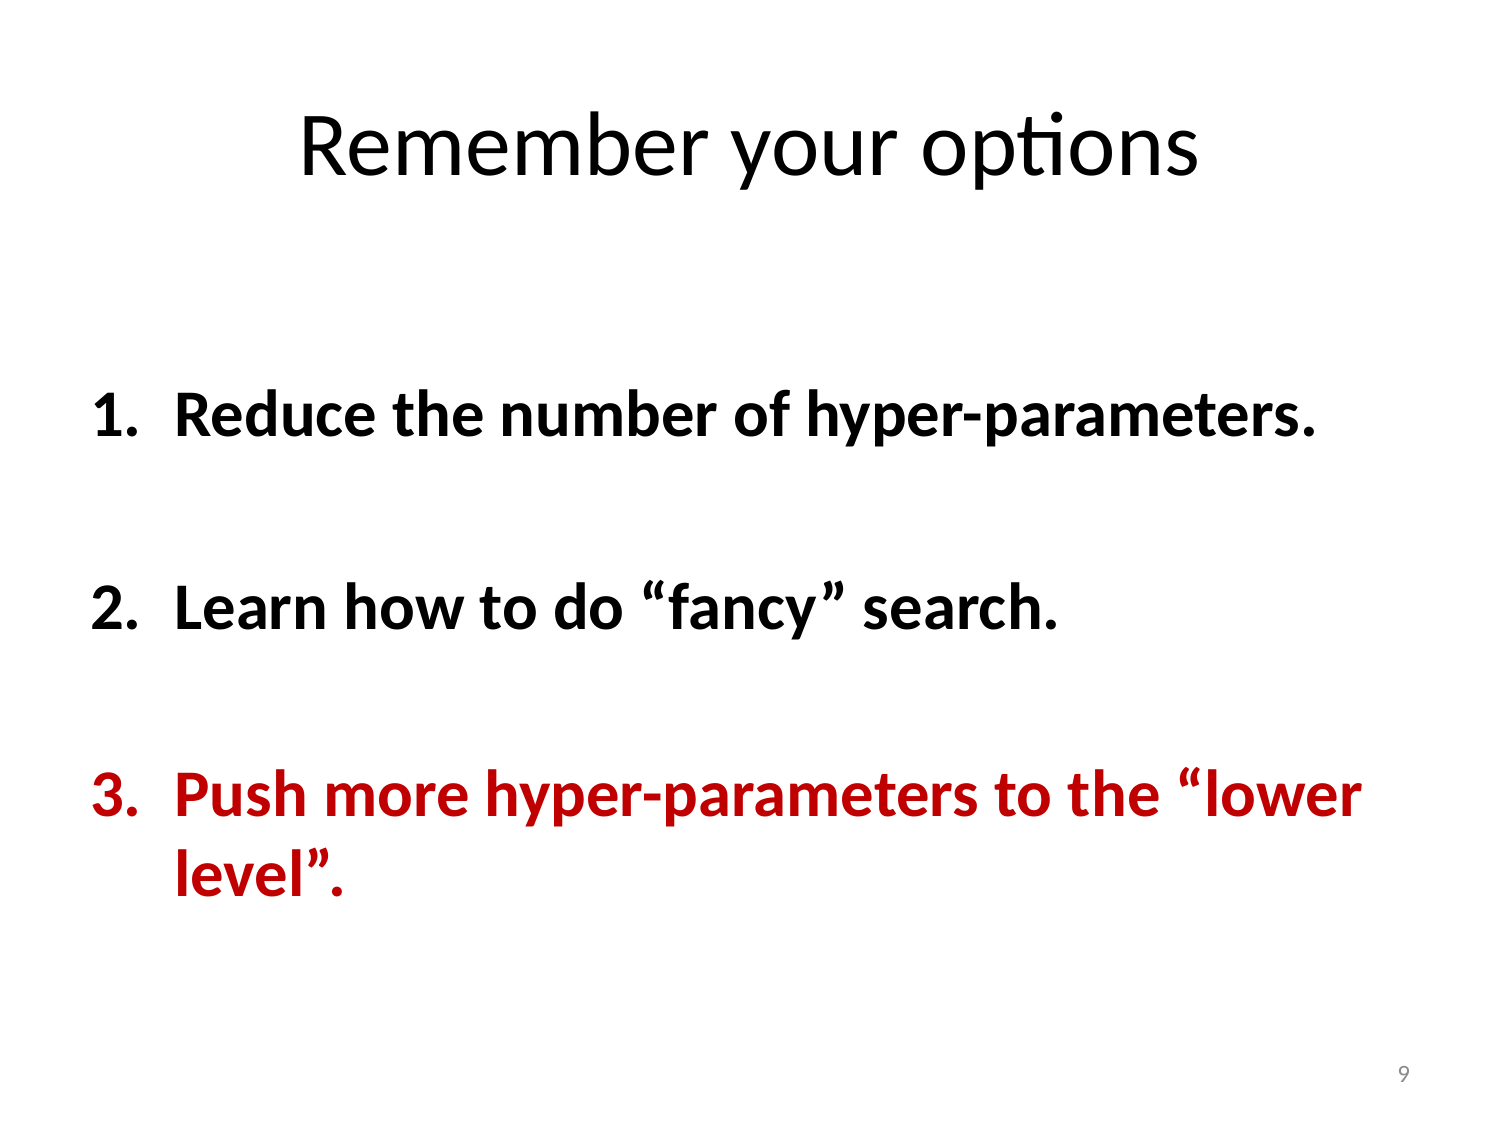

# Remember your options
Reduce the number of hyper-parameters.

Learn how to do “fancy” search.

Push more hyper-parameters to the “lower level”.

9